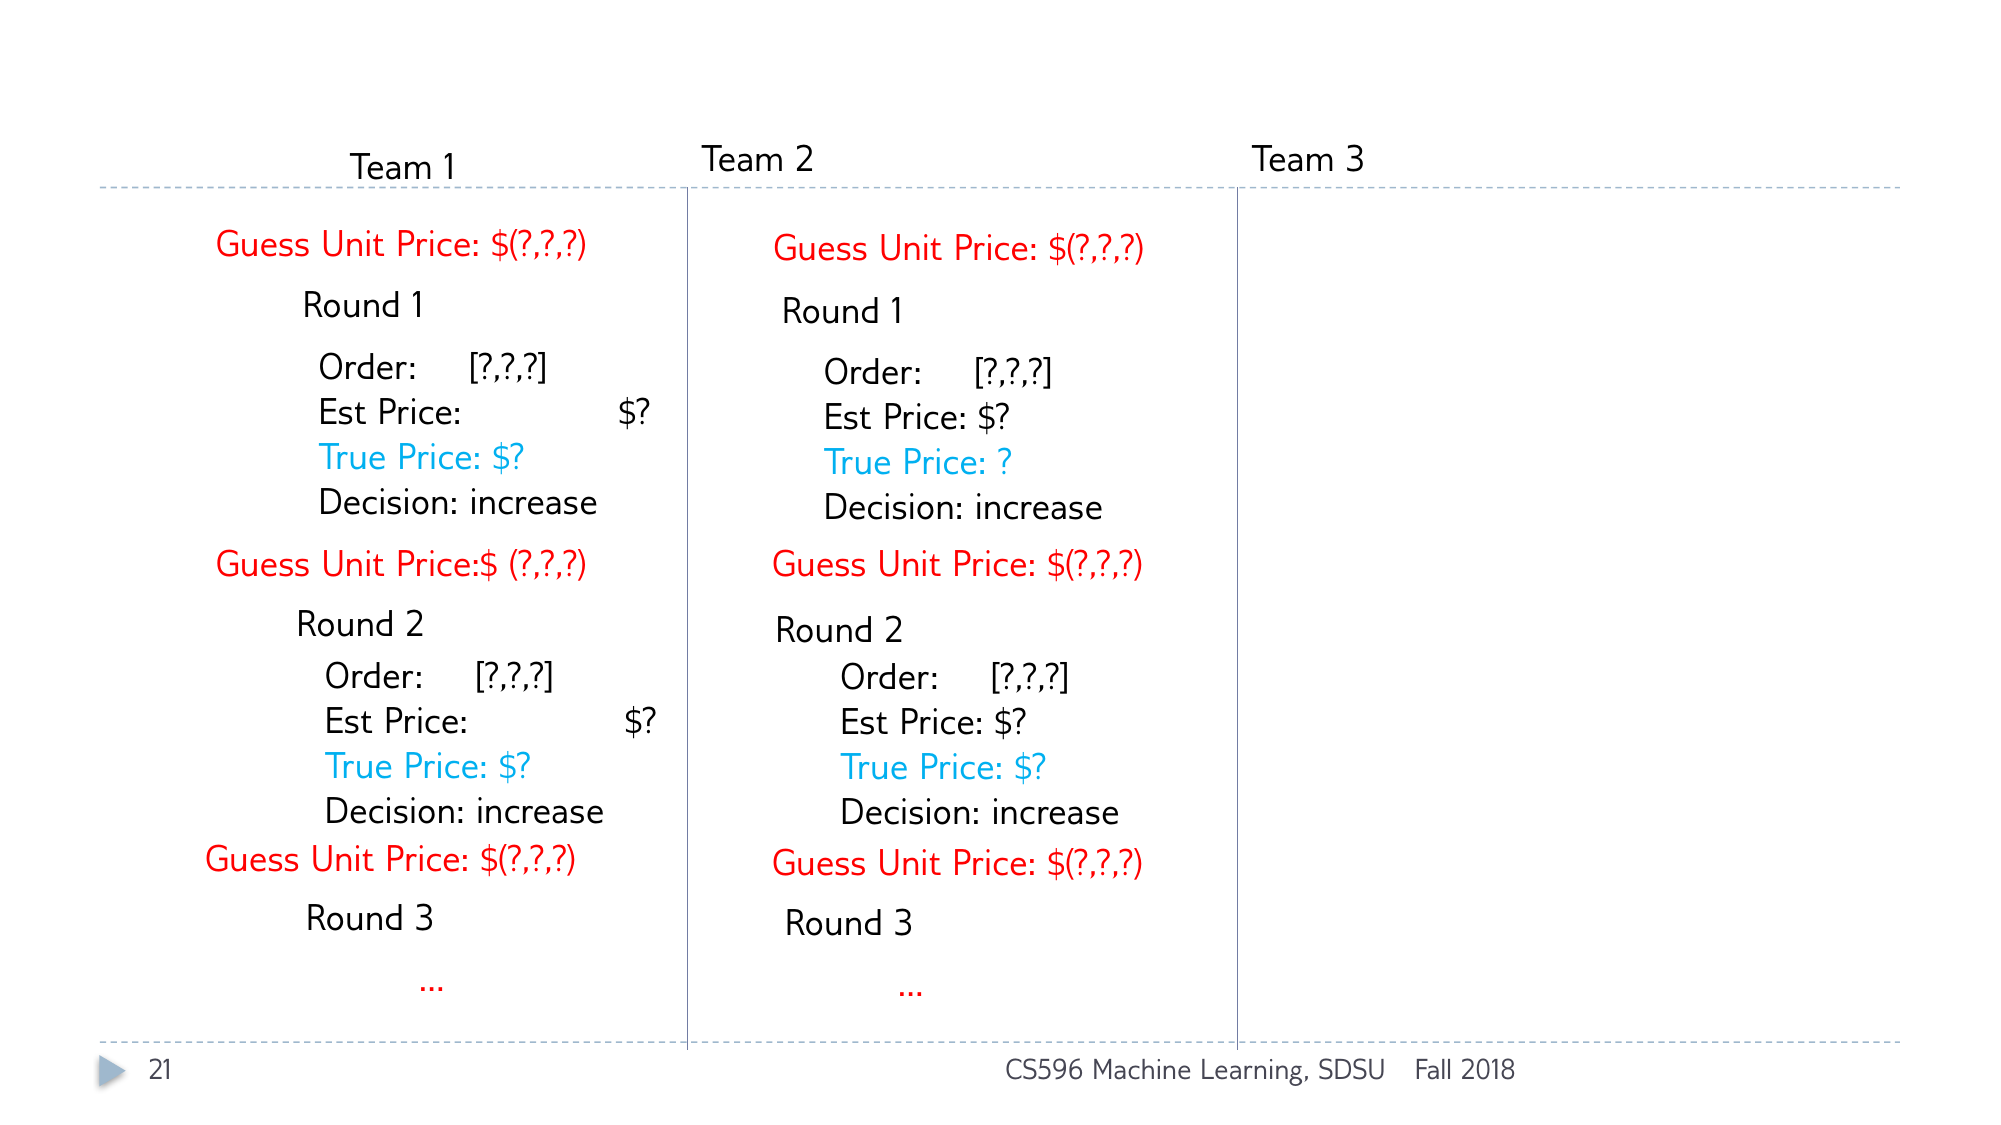

Team 2
Team 3
Team 1
Guess Unit Price: $(?,?,?)
Guess Unit Price: $(?,?,?)
Round 1
Round 1
Order: 	[?,?,?]
Est Price: 	$?
True Price: $?
Decision: increase
Order: 	[?,?,?]
Est Price: $?
True Price: ?
Decision: increase
Guess Unit Price:$ (?,?,?)
Guess Unit Price: $(?,?,?)
Round 2
Round 2
Order: 	[?,?,?]
Est Price: 	$?
True Price: $?
Decision: increase
Order: 	[?,?,?]
Est Price: $?
True Price: $?
Decision: increase
Guess Unit Price: $(?,?,?)
Guess Unit Price: $(?,?,?)
Round 3
Round 3
…
…
21
CS596 Machine Learning, SDSU
Fall 2018